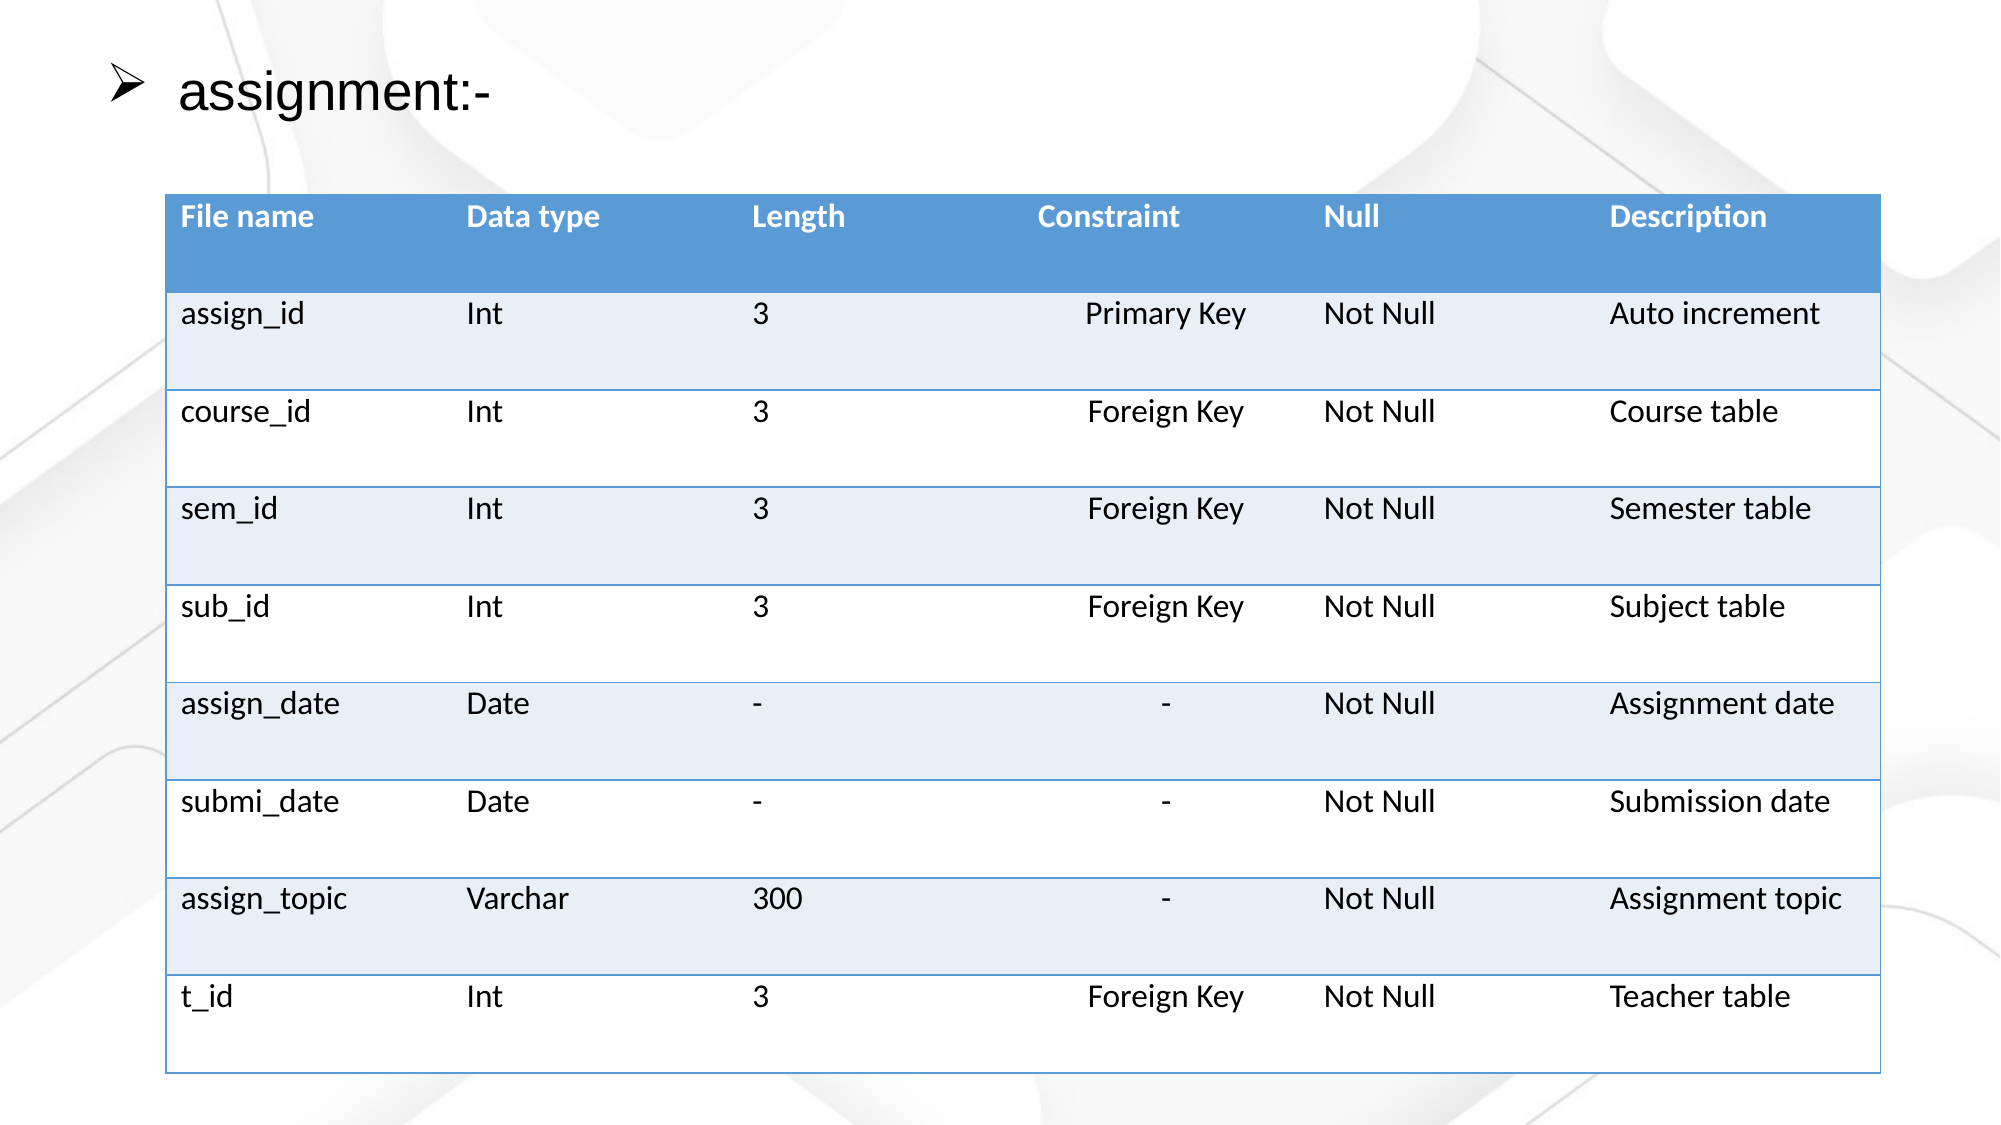

assignment:-
| File name | Data type | Length | Constraint | Null | Description |
| --- | --- | --- | --- | --- | --- |
| assign\_id | Int | 3 | Primary Key | Not Null | Auto increment |
| course\_id | Int | 3 | Foreign Key | Not Null | Course table |
| sem\_id | Int | 3 | Foreign Key | Not Null | Semester table |
| sub\_id | Int | 3 | Foreign Key | Not Null | Subject table |
| assign\_date | Date | - | - | Not Null | Assignment date |
| submi\_date | Date | - | - | Not Null | Submission date |
| assign\_topic | Varchar | 300 | - | Not Null | Assignment topic |
| t\_id | Int | 3 | Foreign Key | Not Null | Teacher table |